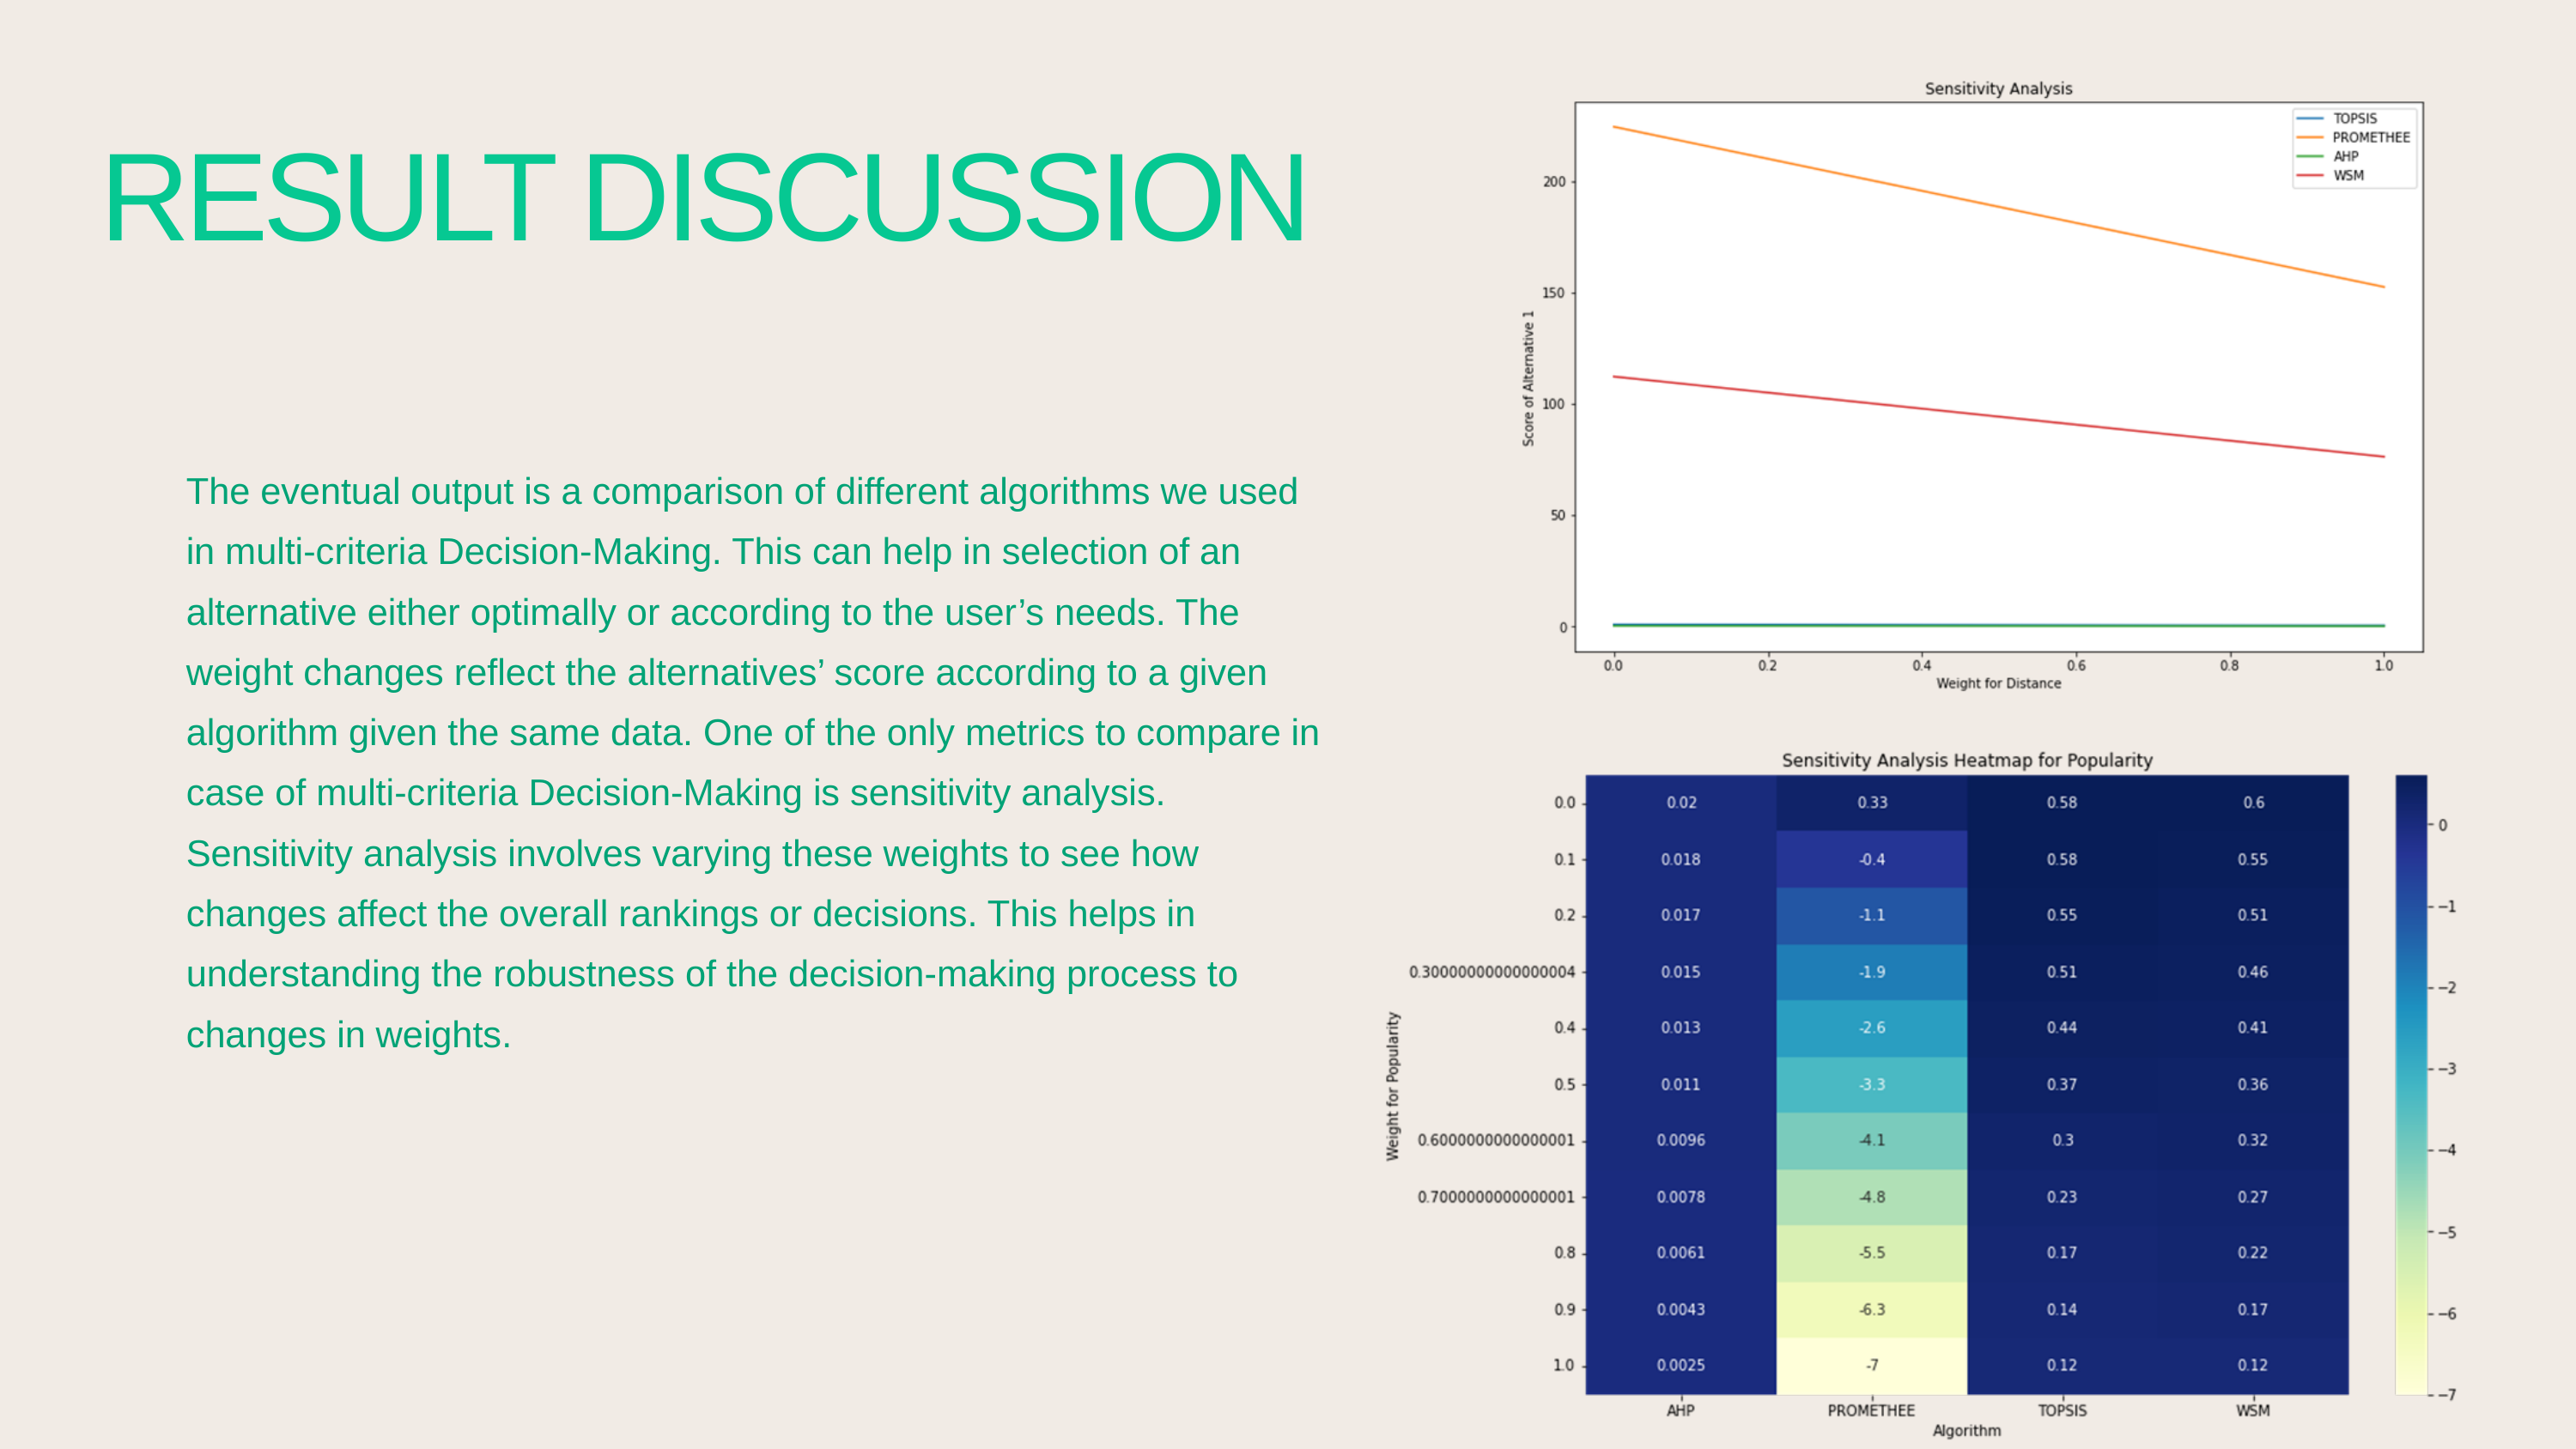

RESULT DISCUSSION
The eventual output is a comparison of different algorithms we used in multi-criteria Decision-Making. This can help in selection of an alternative either optimally or according to the user’s needs. The weight changes reflect the alternatives’ score according to a given algorithm given the same data. One of the only metrics to compare in case of multi-criteria Decision-Making is sensitivity analysis. Sensitivity analysis involves varying these weights to see how changes affect the overall rankings or decisions. This helps in understanding the robustness of the decision-making process to changes in weights.